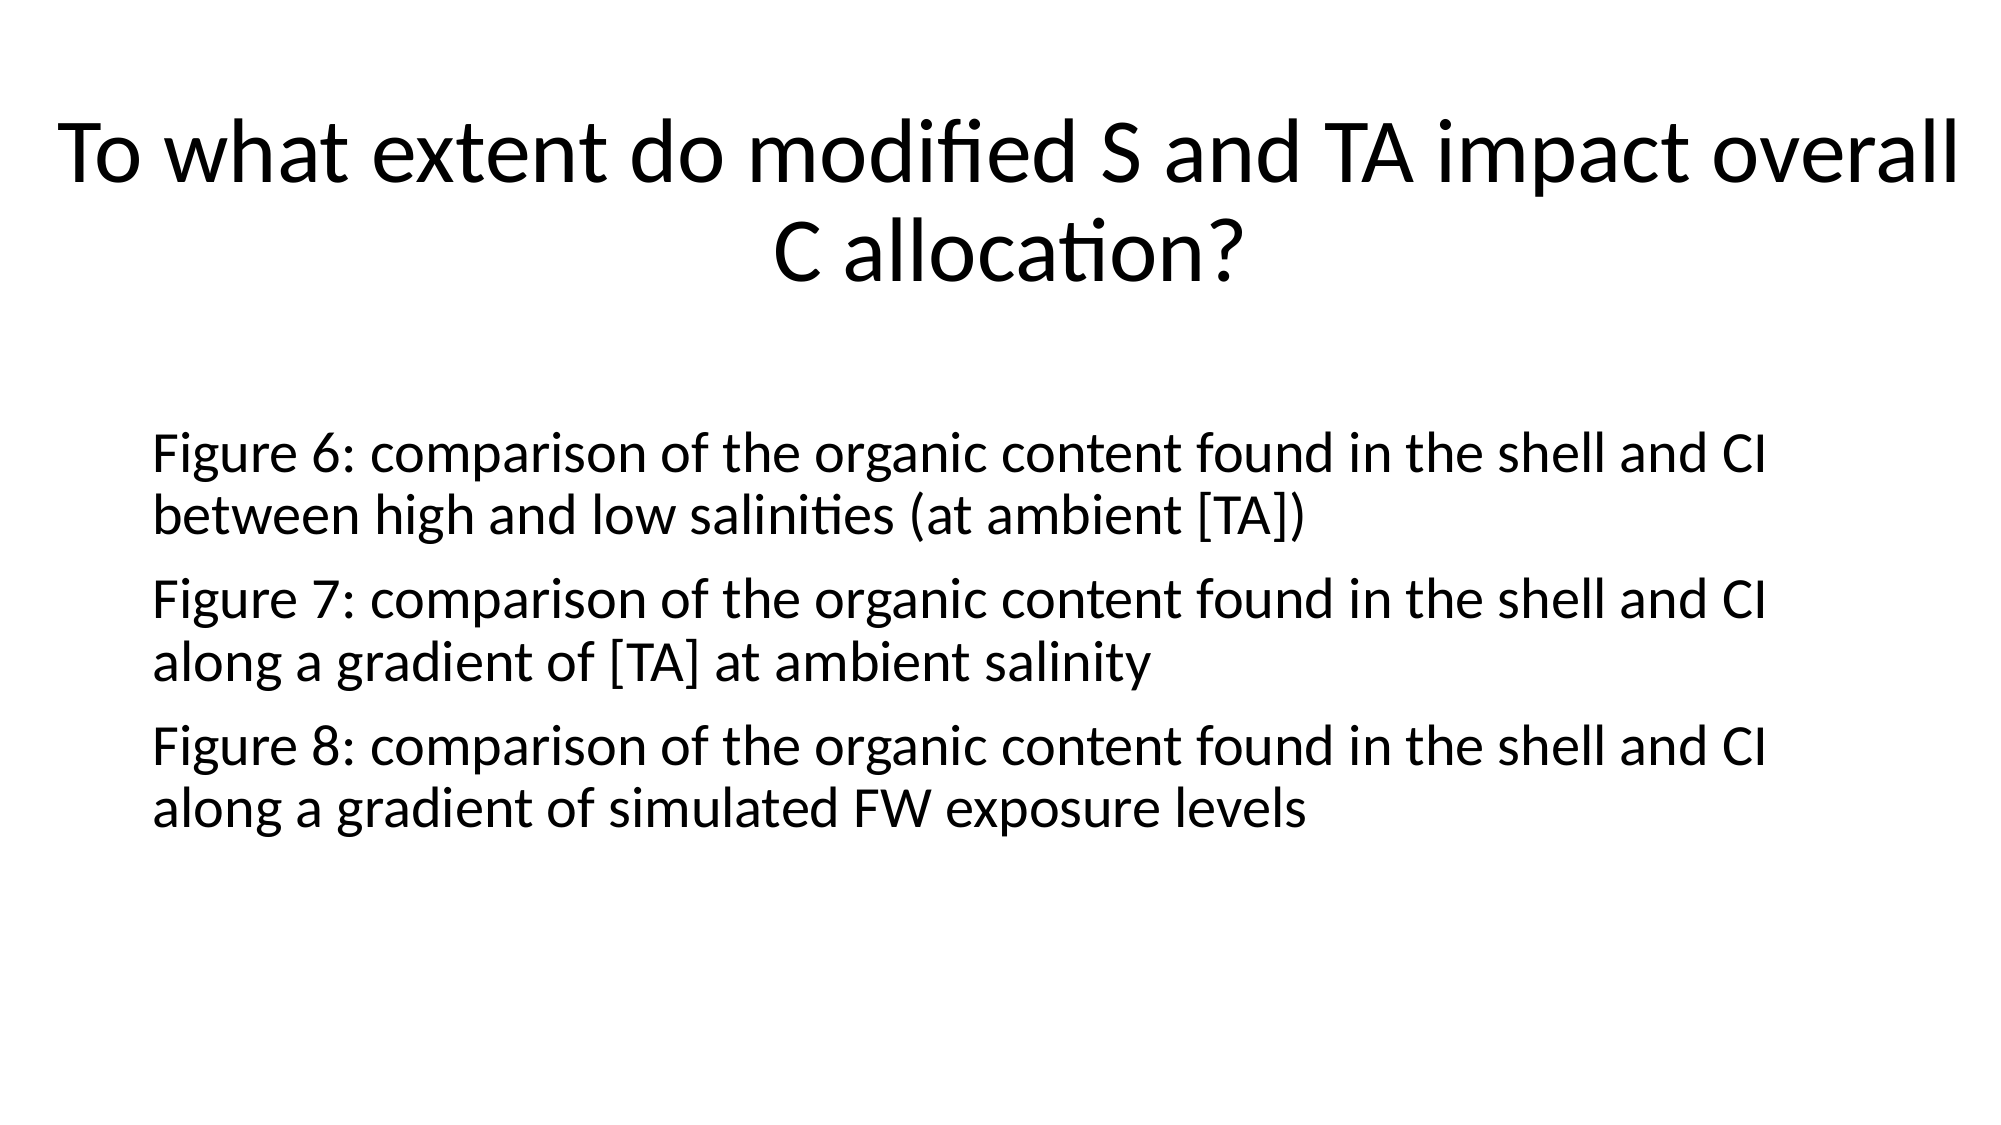

# To what extent do modified S and TA impact overall C allocation?
Figure 6: comparison of the organic content found in the shell and CI between high and low salinities (at ambient [TA])
Figure 7: comparison of the organic content found in the shell and CI along a gradient of [TA] at ambient salinity
Figure 8: comparison of the organic content found in the shell and CI along a gradient of simulated FW exposure levels